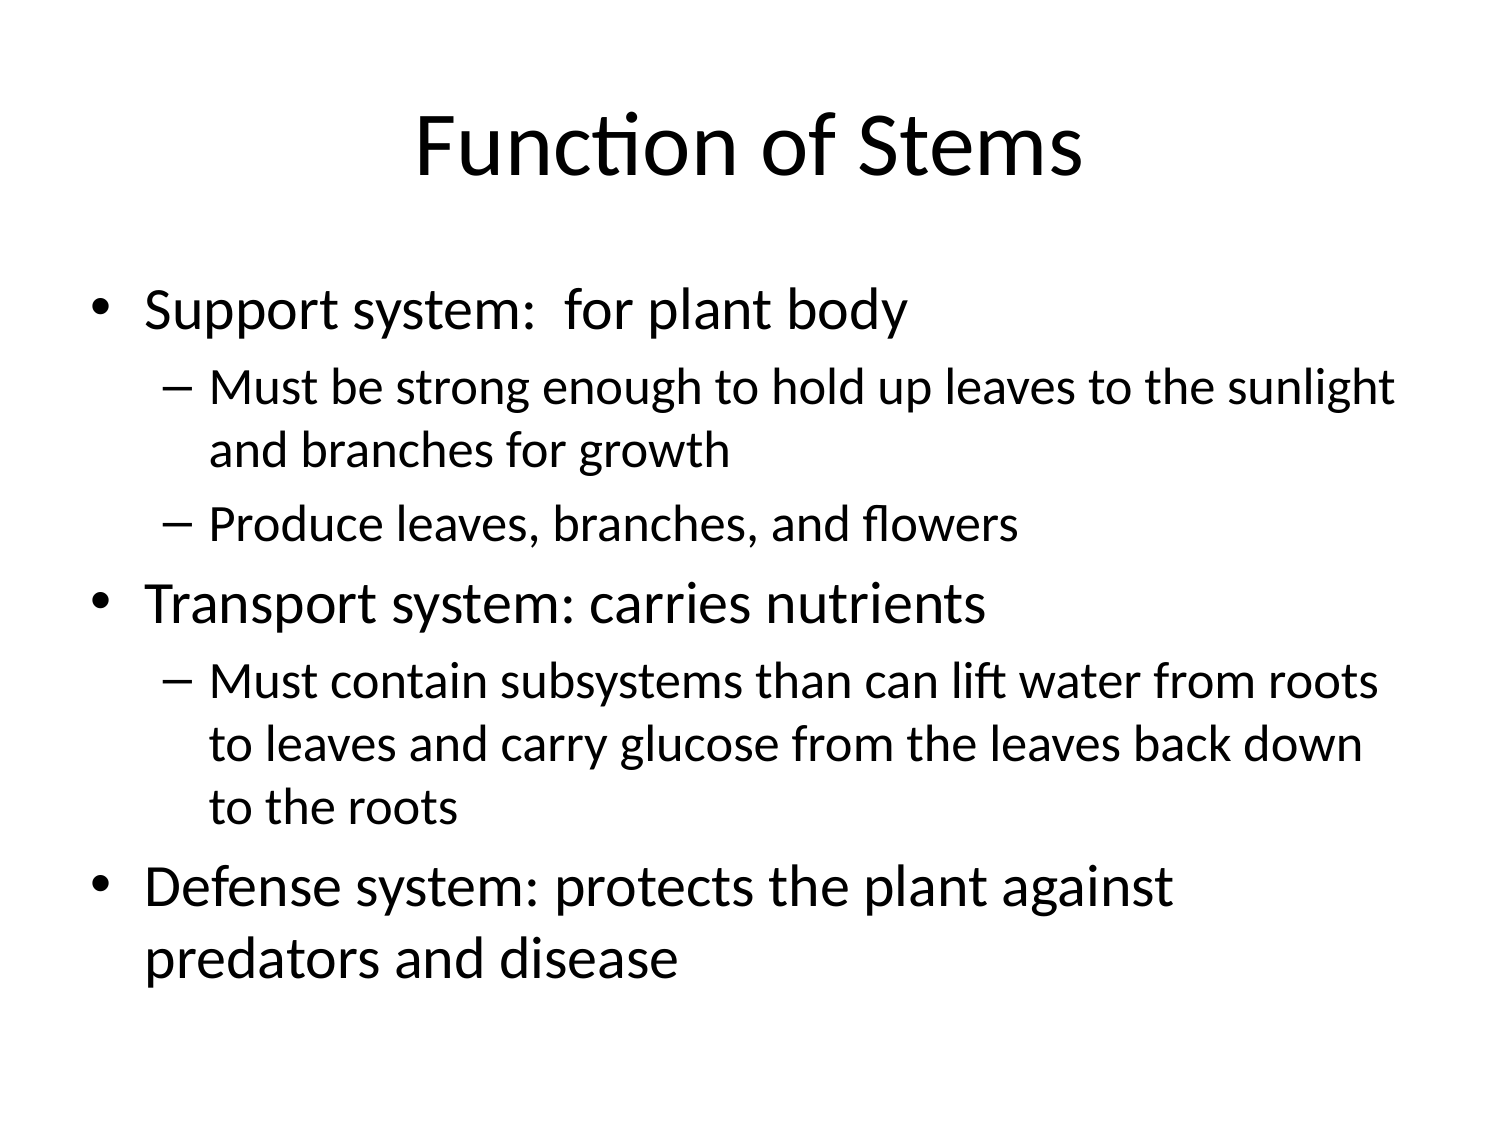

# Function of Stems
Support system:  for plant body
Must be strong enough to hold up leaves to the sunlight and branches for growth
Produce leaves, branches, and flowers
Transport system: carries nutrients
Must contain subsystems than can lift water from roots to leaves and carry glucose from the leaves back down to the roots
Defense system: protects the plant against predators and disease